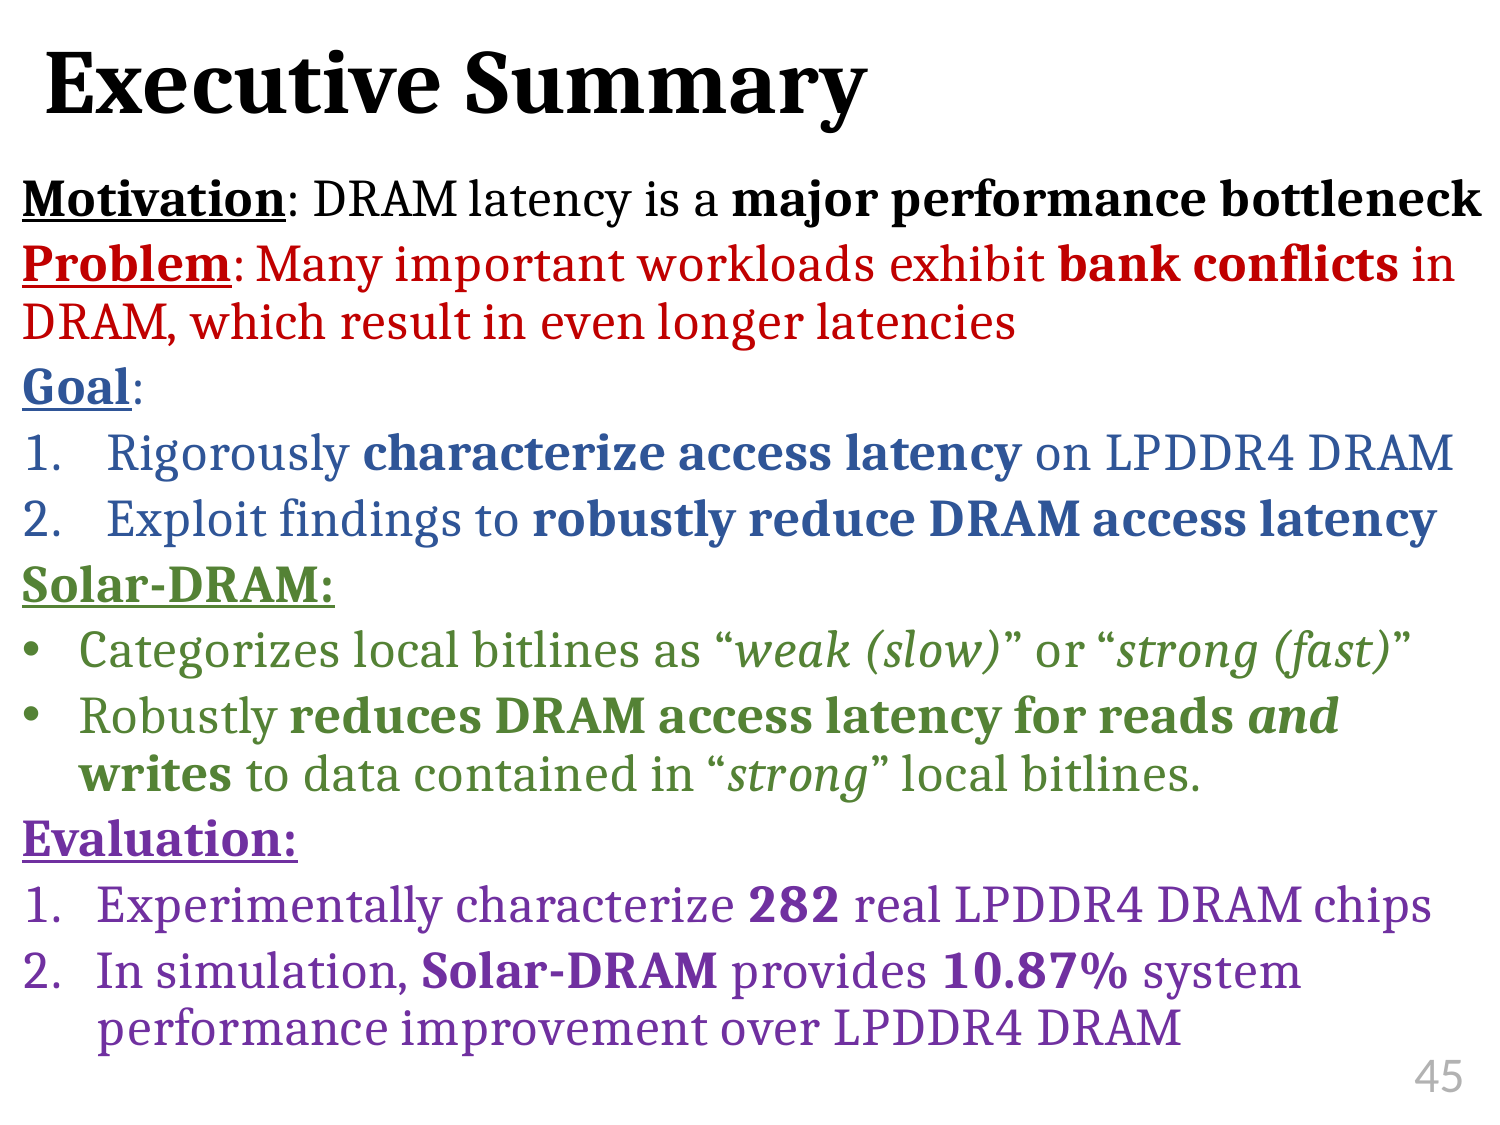

Executive Summary
Motivation: DRAM latency is a major performance bottleneck
Problem: Many important workloads exhibit bank conflicts in DRAM, which result in even longer latencies
Goal:
Rigorously characterize access latency on LPDDR4 DRAM
Exploit findings to robustly reduce DRAM access latency
Solar-DRAM:
Categorizes local bitlines as “weak (slow)” or “strong (fast)”
Robustly reduces DRAM access latency for reads and writes to data contained in “strong” local bitlines.
Evaluation:
Experimentally characterize 282 real LPDDR4 DRAM chips
In simulation, Solar-DRAM provides 10.87% system performance improvement over LPDDR4 DRAM
45